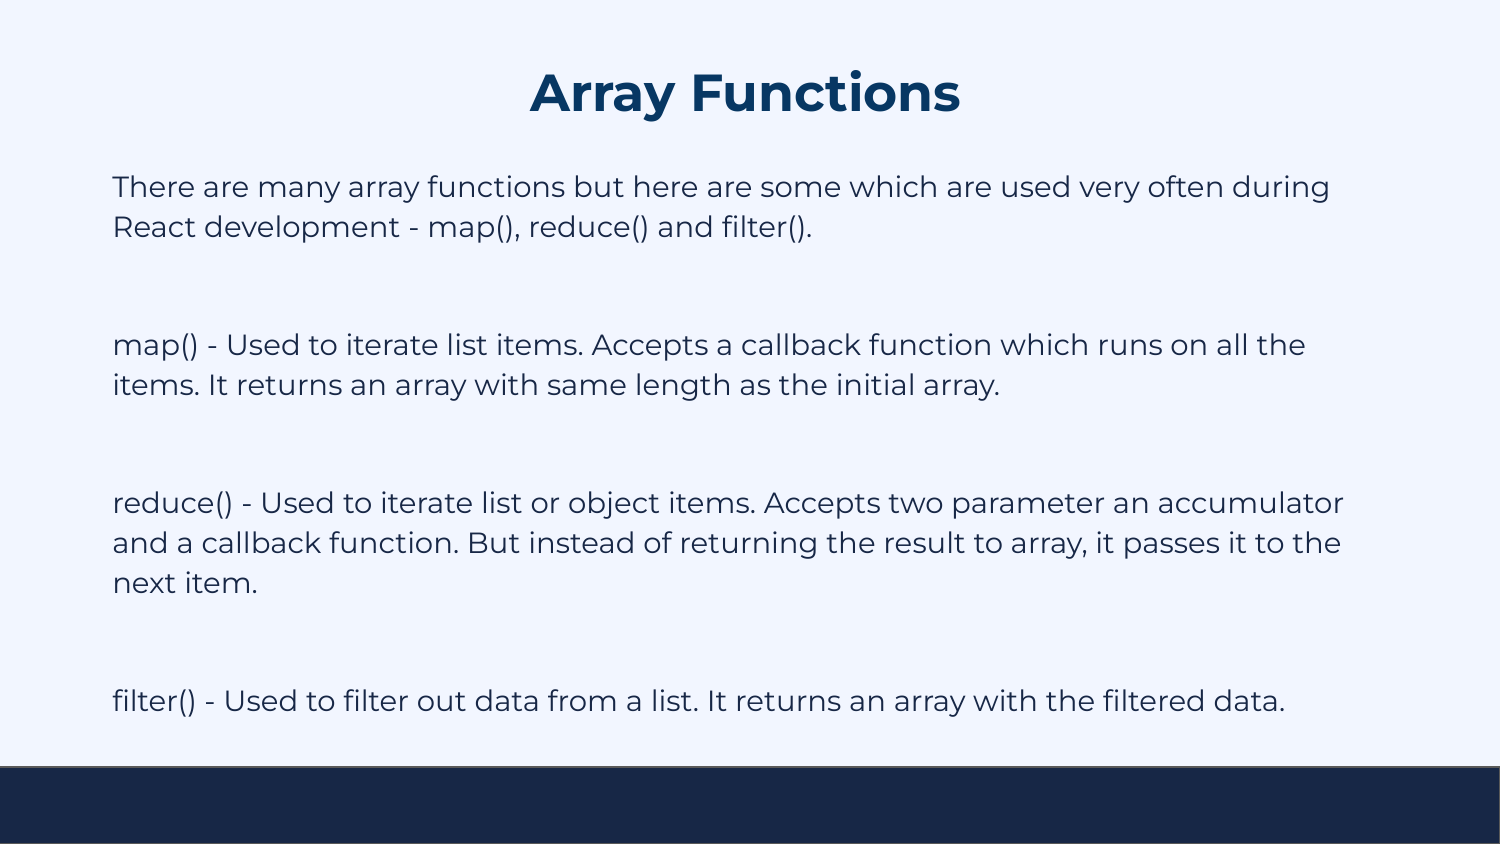

# Array Functions
There are many array functions but here are some which are used very often during React development - map(), reduce() and filter().

map() - Used to iterate list items. Accepts a callback function which runs on all the items. It returns an array with same length as the initial array.

reduce() - Used to iterate list or object items. Accepts two parameter an accumulator and a callback function. But instead of returning the result to array, it passes it to the next item.

filter() - Used to filter out data from a list. It returns an array with the filtered data.